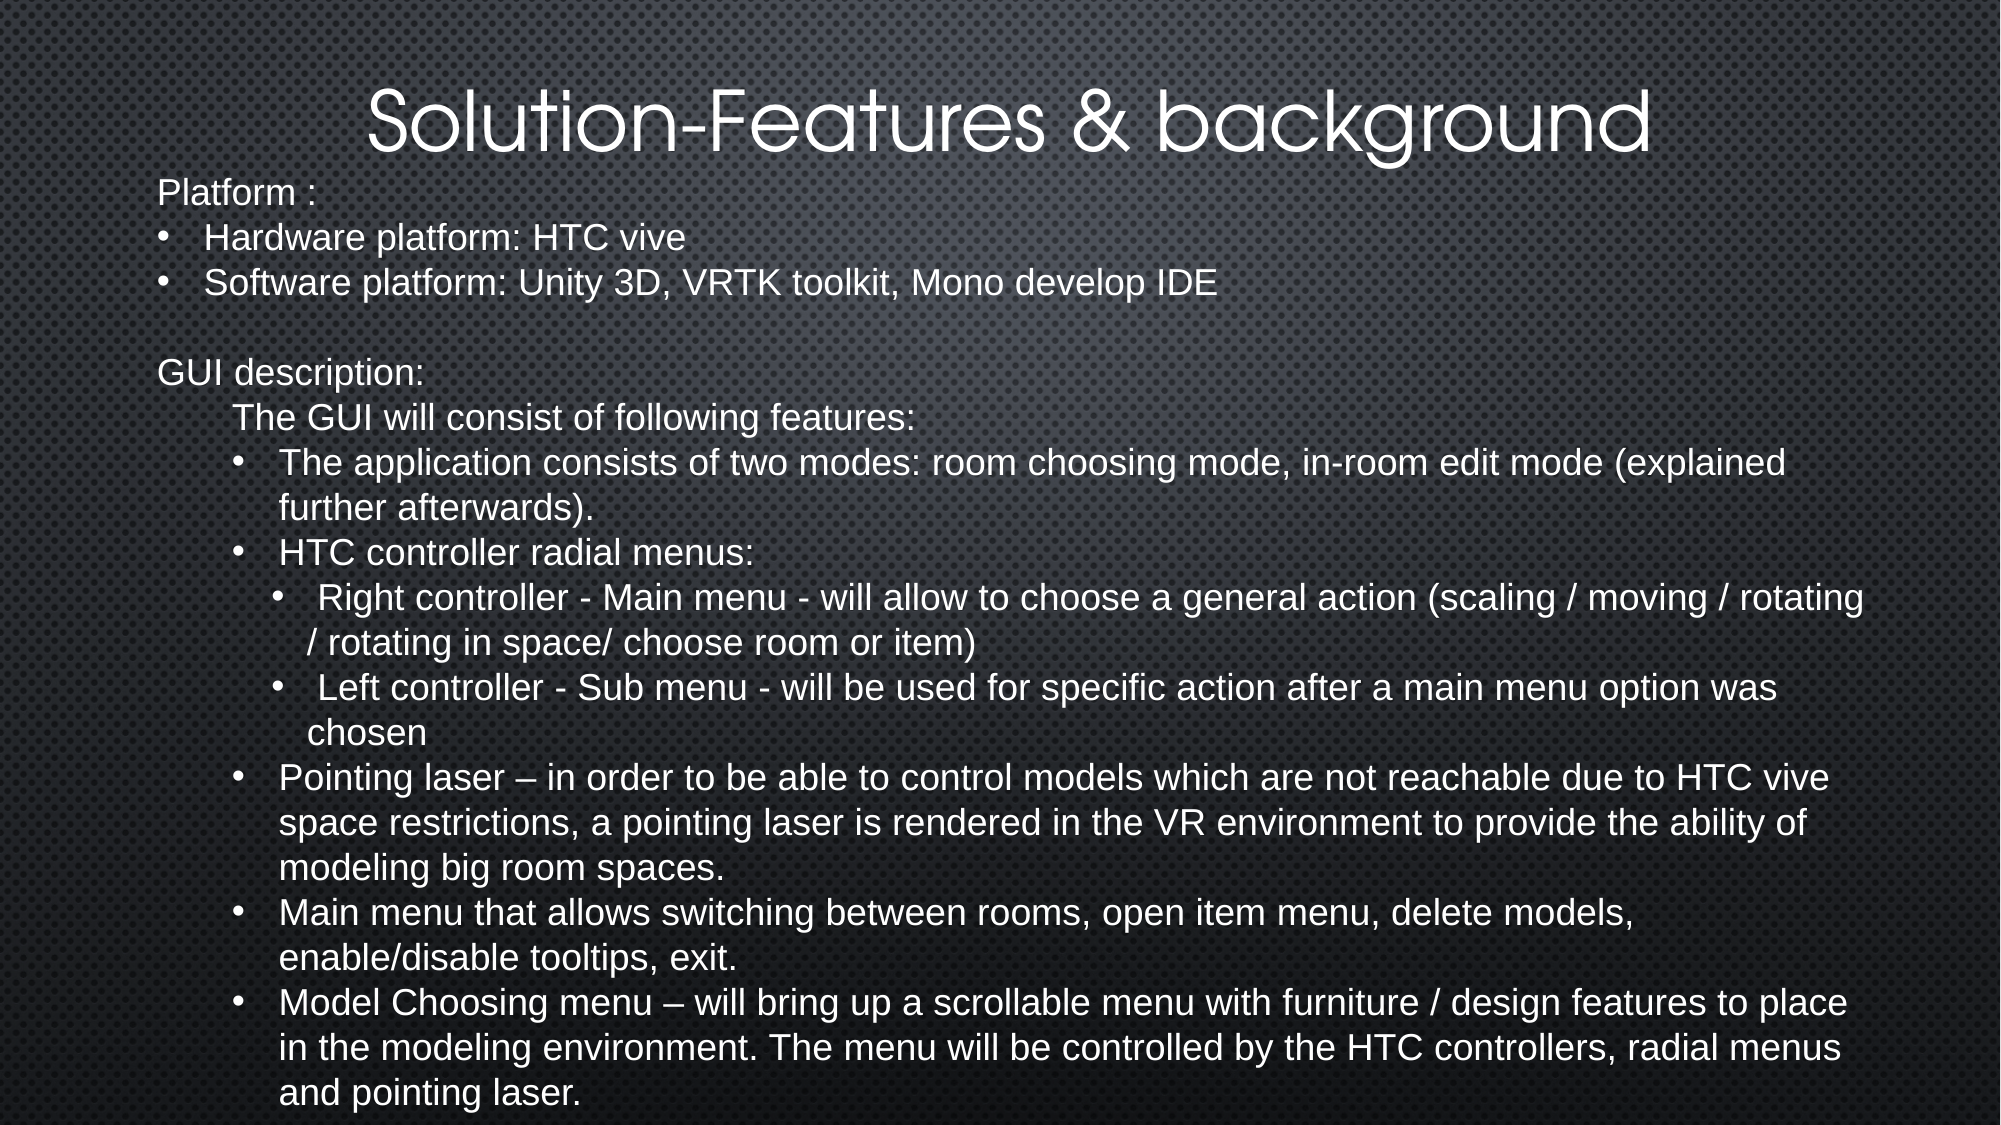

Solution-Features & background
Platform :
Hardware platform: HTC vive
Software platform: Unity 3D, VRTK toolkit, Mono develop IDE

GUI description:
The GUI will consist of following features:
The application consists of two modes: room choosing mode, in-room edit mode (explained further afterwards).
HTC controller radial menus:
 Right controller - Main menu - will allow to choose a general action (scaling / moving / rotating / rotating in space/ choose room or item)
 Left controller - Sub menu - will be used for specific action after a main menu option was chosen
Pointing laser – in order to be able to control models which are not reachable due to HTC vive space restrictions, a pointing laser is rendered in the VR environment to provide the ability of modeling big room spaces.
Main menu that allows switching between rooms, open item menu, delete models, enable/disable tooltips, exit.
Model Choosing menu – will bring up a scrollable menu with furniture / design features to place in the modeling environment. The menu will be controlled by the HTC controllers, radial menus and pointing laser.